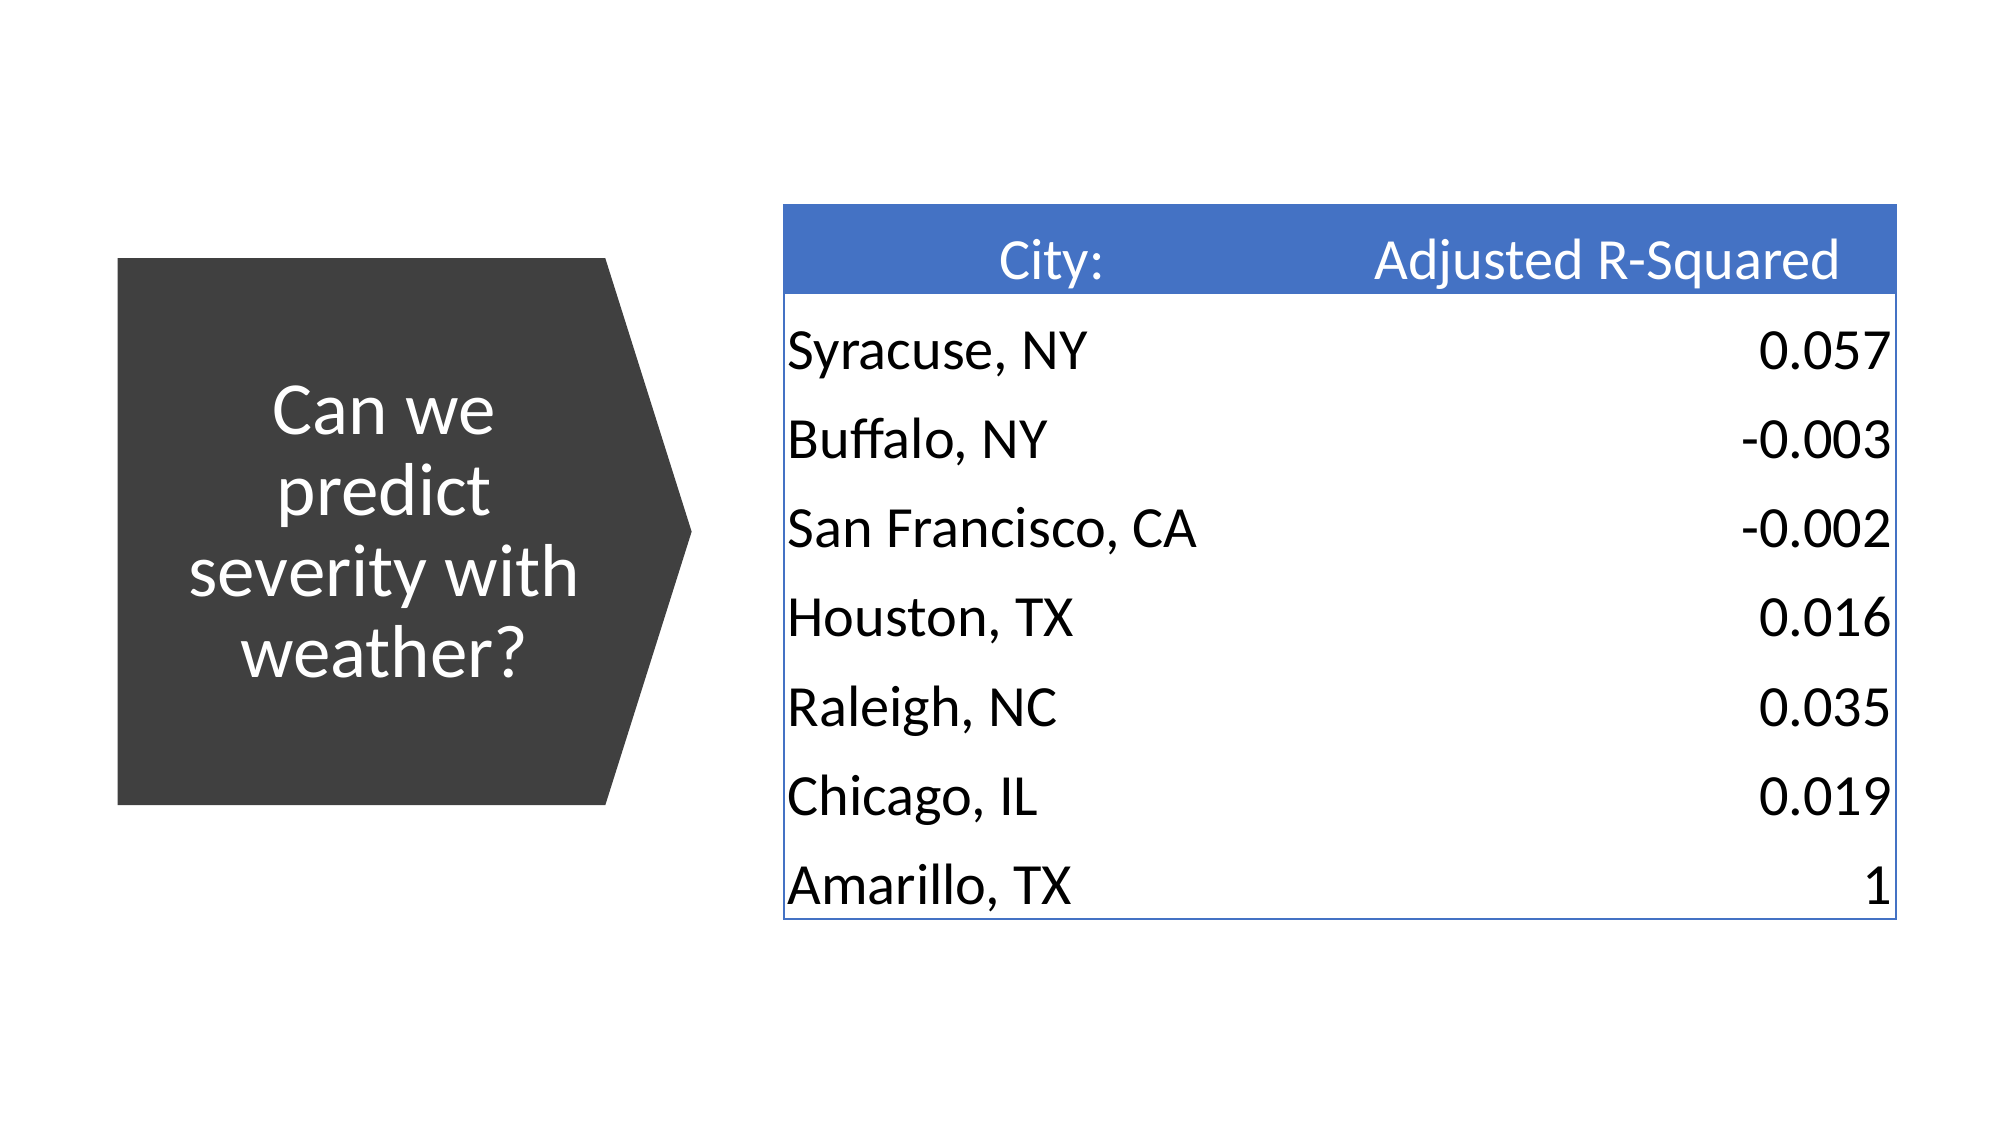

| City: | Adjusted R-Squared |
| --- | --- |
| Syracuse, NY | 0.057 |
| Buffalo, NY | -0.003 |
| San Francisco, CA | -0.002 |
| Houston, TX | 0.016 |
| Raleigh, NC | 0.035 |
| Chicago, IL | 0.019 |
| Amarillo, TX | 1 |

# Can we predict severity with weather?